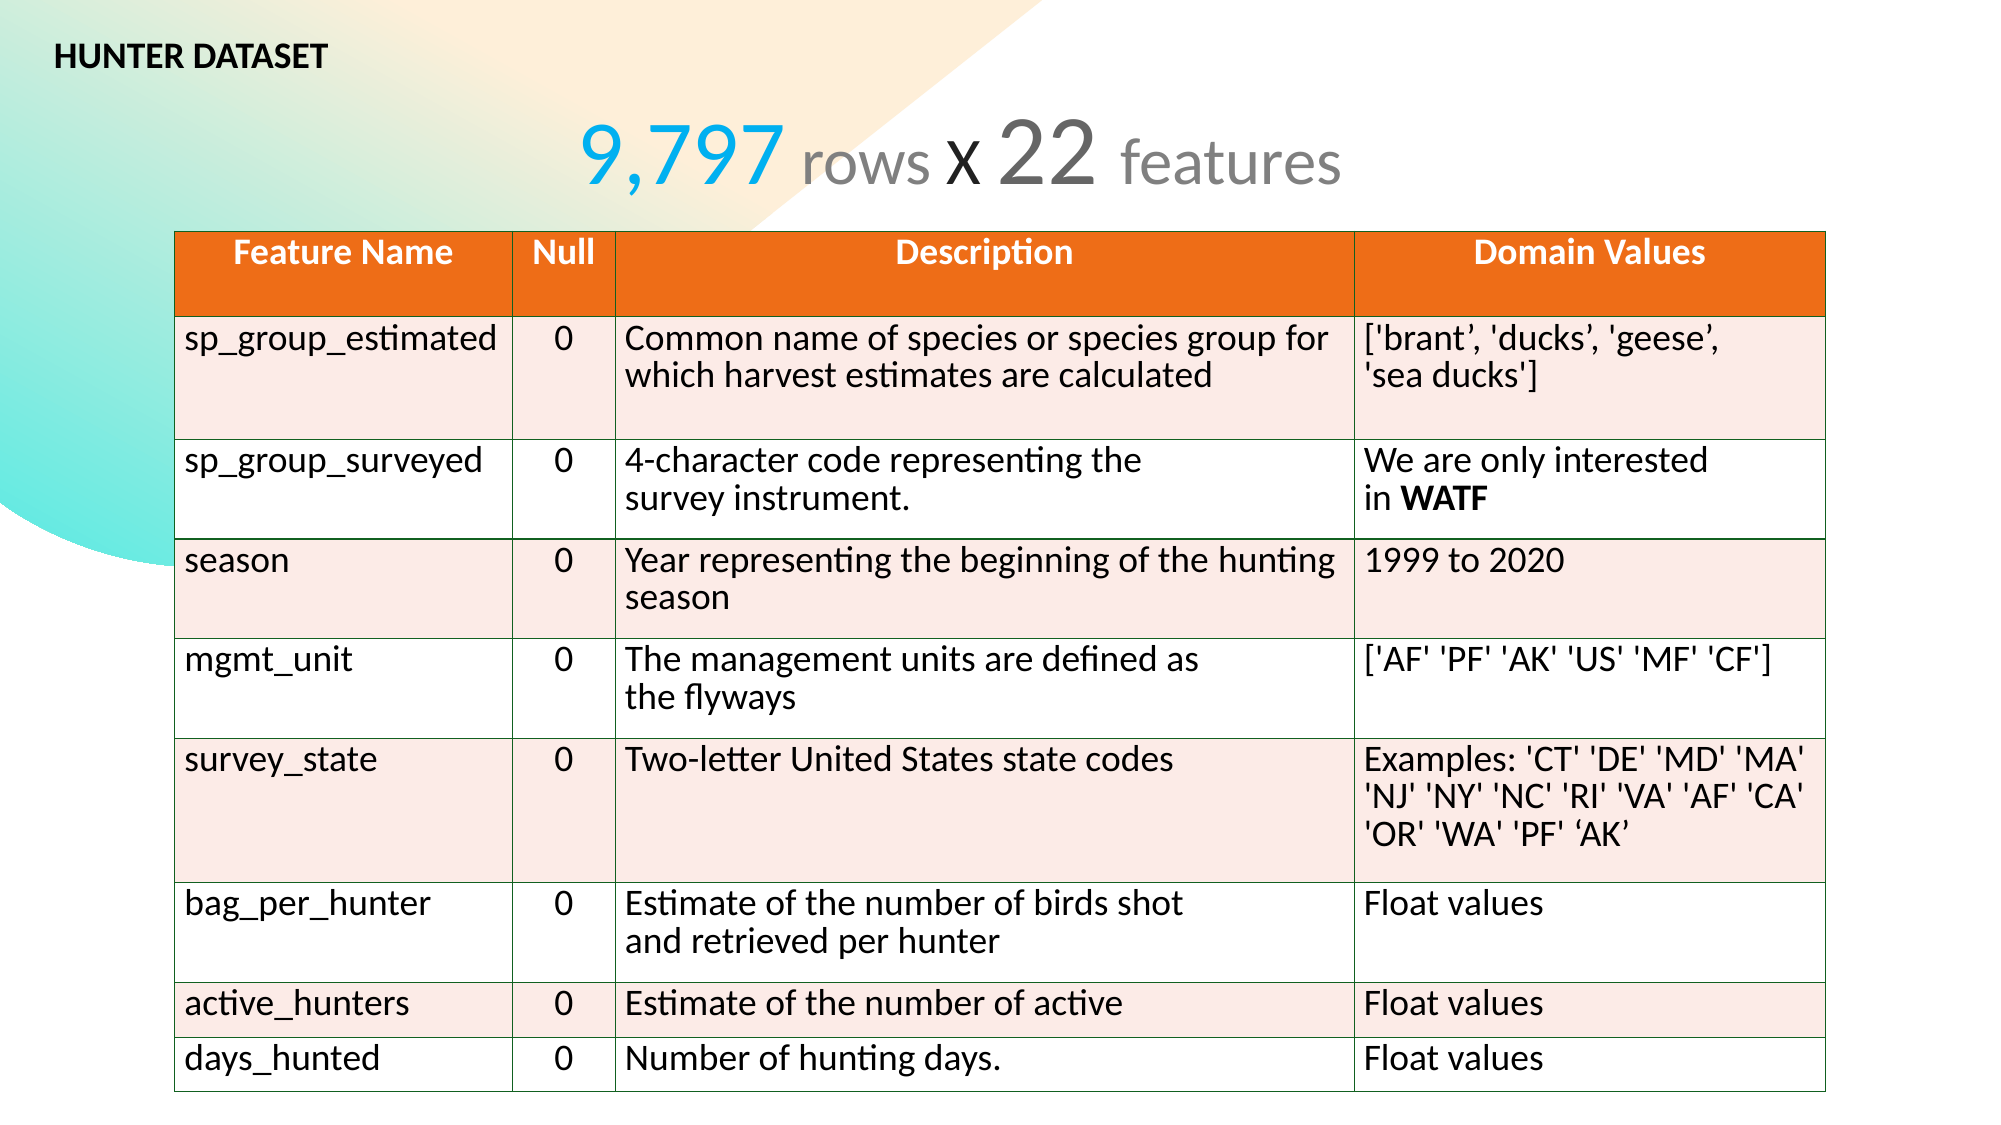

# HUNTER DATASET

9,797 rows X 22 features
| Feature Name​ | Null​ | Description​ | Domain Values​ |
| --- | --- | --- | --- |
| sp\_group\_estimated​ | 0​ | Common name of species or species group for which harvest estimates are calculated​ | ['brant’, 'ducks’, 'geese’, 'sea ducks']​ |
| sp\_group\_surveyed​ | 0​ | 4-character code representing the survey instrument. ​ | We are only interested in WATF​ |
| season​ | 0​ | Year representing the beginning of the hunting season​ | 1999 to 2020​ |
| mgmt\_unit​ ​ | 0​ | The management units are defined as the flyways​ | ['AF' 'PF' 'AK' 'US' 'MF' 'CF']​ |
| survey\_state​ | 0​ | Two-letter United States state codes​ | Examples: 'CT' 'DE' 'MD' 'MA' 'NJ' 'NY' 'NC' 'RI' 'VA' 'AF' 'CA' 'OR' 'WA' 'PF' ‘AK’​ |
| bag\_per\_hunter​ | 0​ | Estimate of the number of birds shot and retrieved per hunter​ | Float values​ |
| active\_hunters​ | 0​ | Estimate of the number of active​ | Float values​ |
| days\_hunted​ | 0​ | Number of hunting days.​ | Float values​ |
7